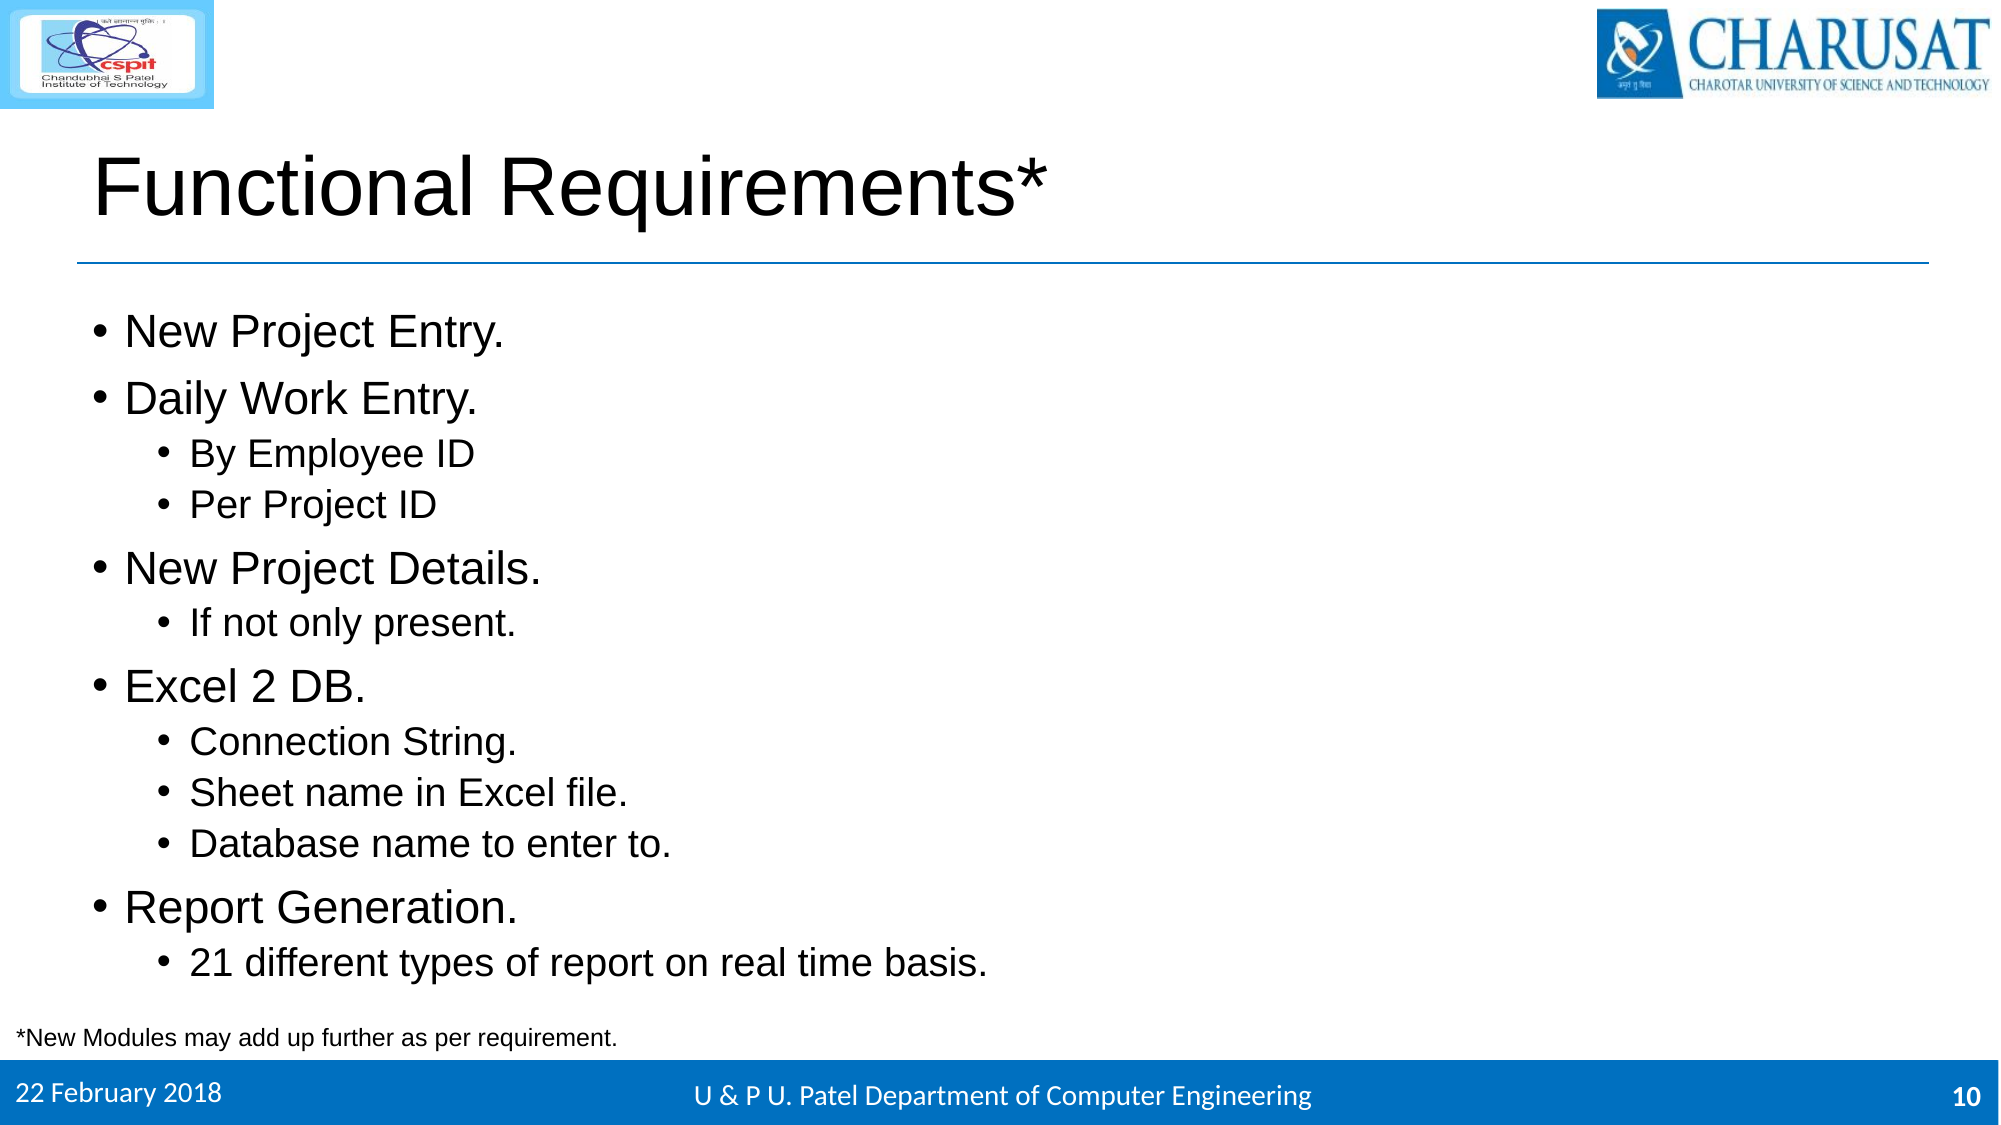

# Functional Requirements*
New Project Entry.
Daily Work Entry.
By Employee ID
Per Project ID
New Project Details.
If not only present.
Excel 2 DB.
Connection String.
Sheet name in Excel file.
Database name to enter to.
Report Generation.
21 different types of report on real time basis.
*New Modules may add up further as per requirement.
22 February 2018
U & P U. Patel Department of Computer Engineering
10